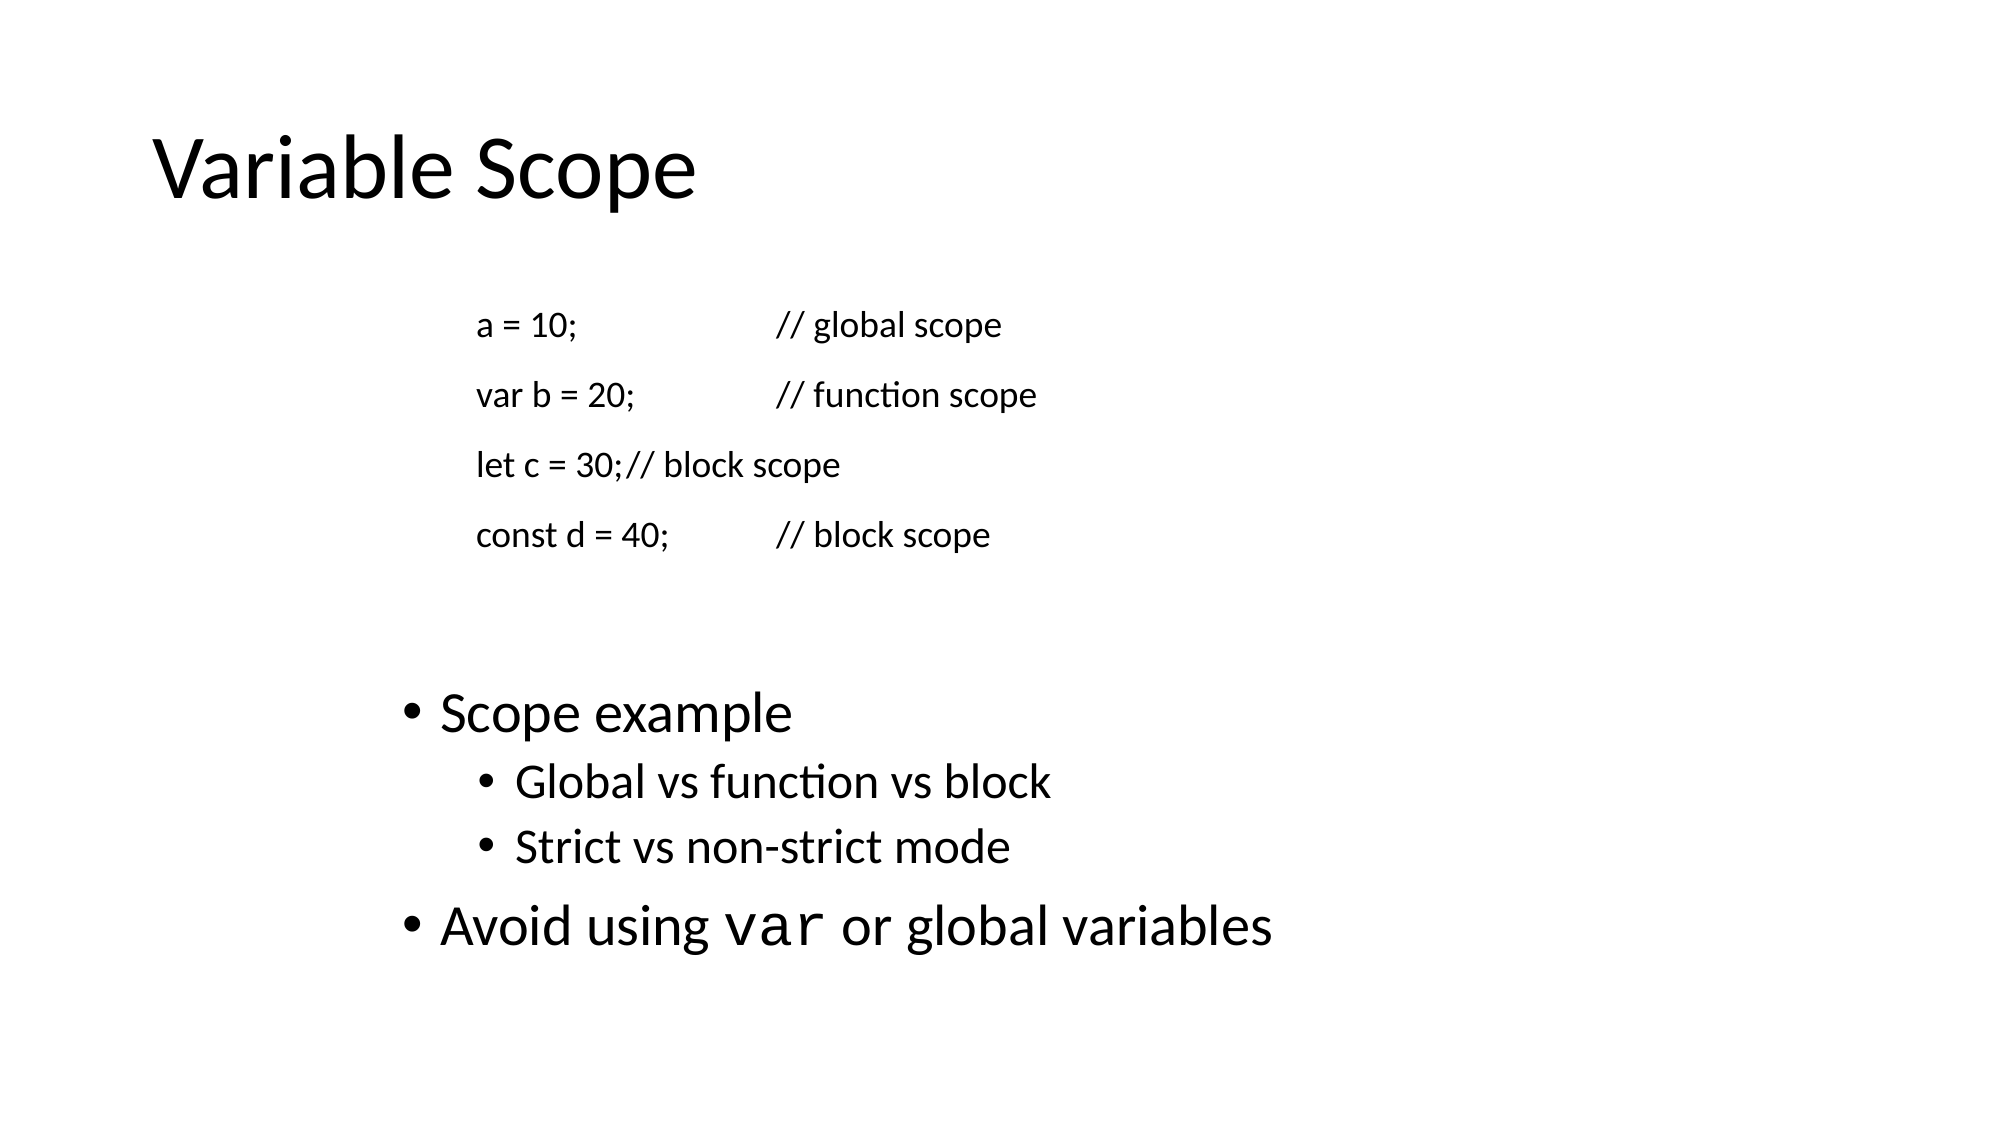

# Variable Scope
a = 10;		// global scope
var b = 20;	// function scope
let c = 30;	// block scope
const d = 40;	// block scope
Scope example
Global vs function vs block
Strict vs non-strict mode
Avoid using var or global variables